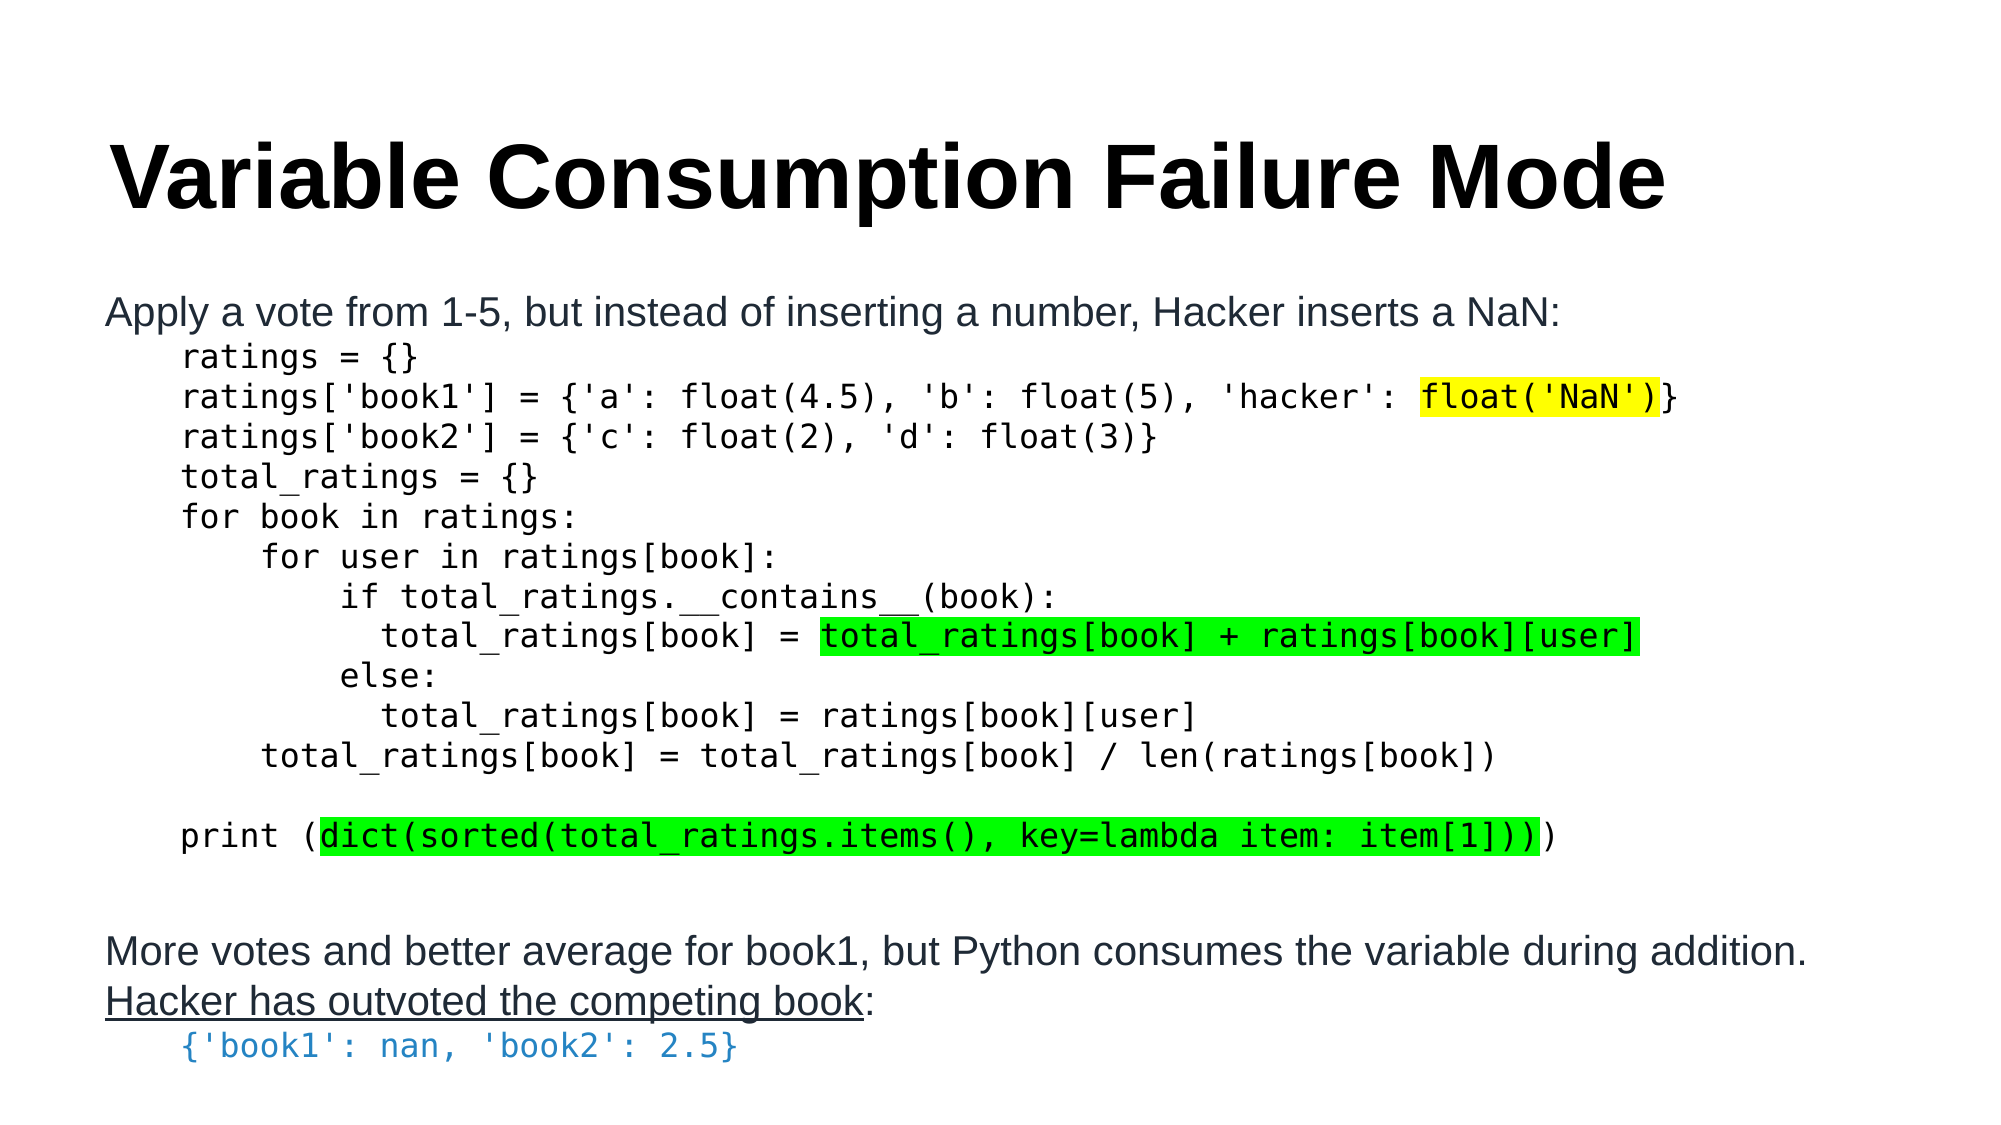

Variable Consumption Failure Mode
Apply a vote from 1-5, but instead of inserting a number, Hacker inserts a NaN:
ratings = {}
ratings['book1'] = {'a': float(4.5), 'b': float(5), 'hacker': float('NaN')}
ratings['book2'] = {'c': float(2), 'd': float(3)}
total_ratings = {}
for book in ratings:
    for user in ratings[book]:
        if total_ratings.__contains__(book):
          total_ratings[book] = total_ratings[book] + ratings[book][user]
        else:
          total_ratings[book] = ratings[book][user]
    total_ratings[book] = total_ratings[book] / len(ratings[book])
print (dict(sorted(total_ratings.items(), key=lambda item: item[1])))

More votes and better average for book1, but Python consumes the variable during addition. Hacker has outvoted the competing book:
{'book1': nan, 'book2': 2.5}